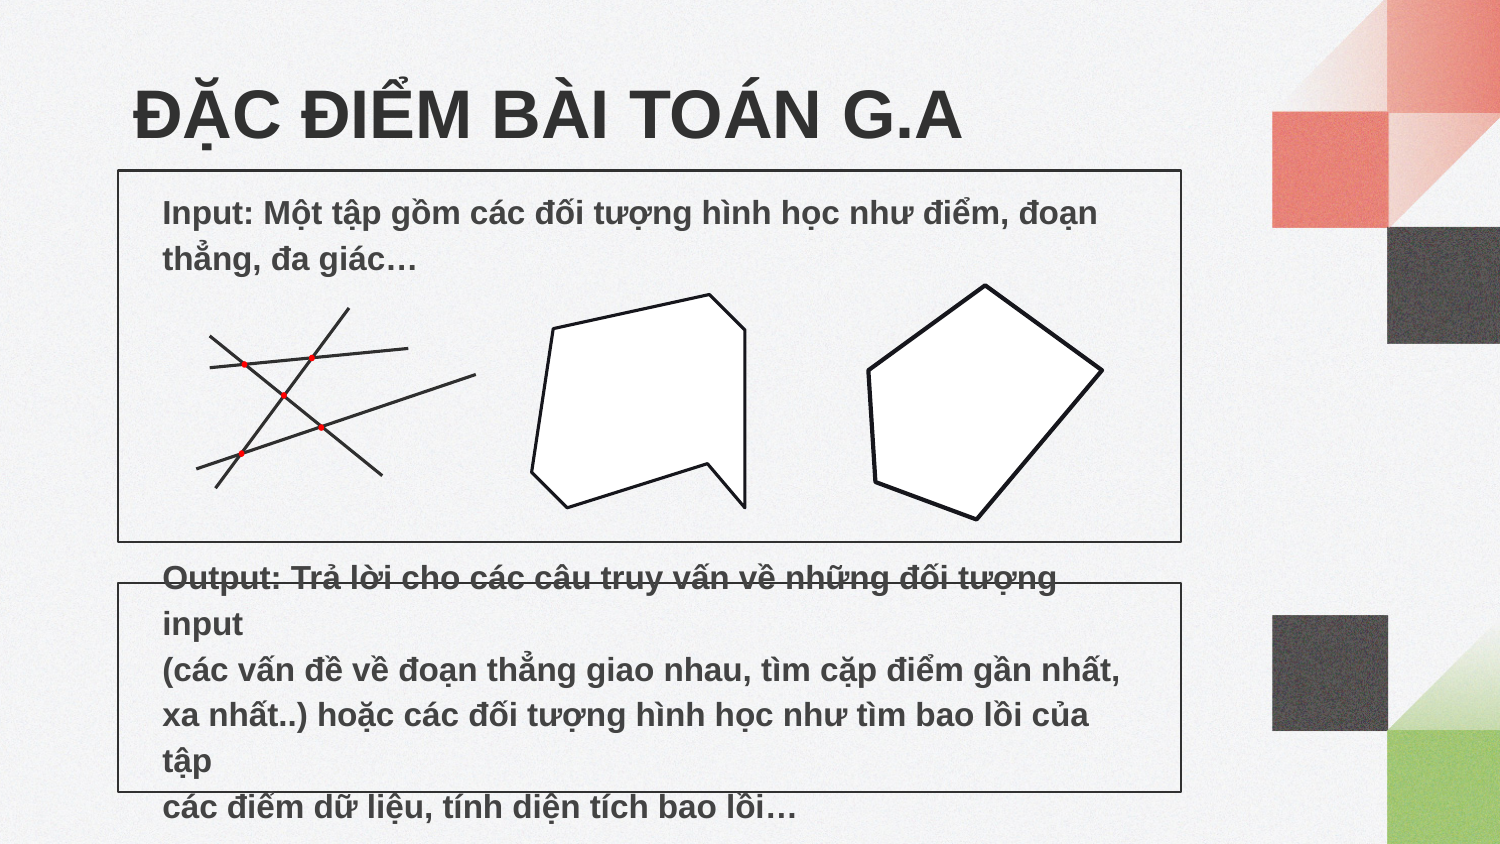

# ĐẶC ĐIỂM BÀI TOÁN G.A
Input: Một tập gồm các đối tượng hình học như điểm, đoạn thẳng, đa giác…

Output: Trả lời cho các câu truy vấn về những đối tượng input
(các vấn đề về đoạn thẳng giao nhau, tìm cặp điểm gần nhất,
xa nhất..) hoặc các đối tượng hình học như tìm bao lồi của tập
các điểm dữ liệu, tính diện tích bao lồi…